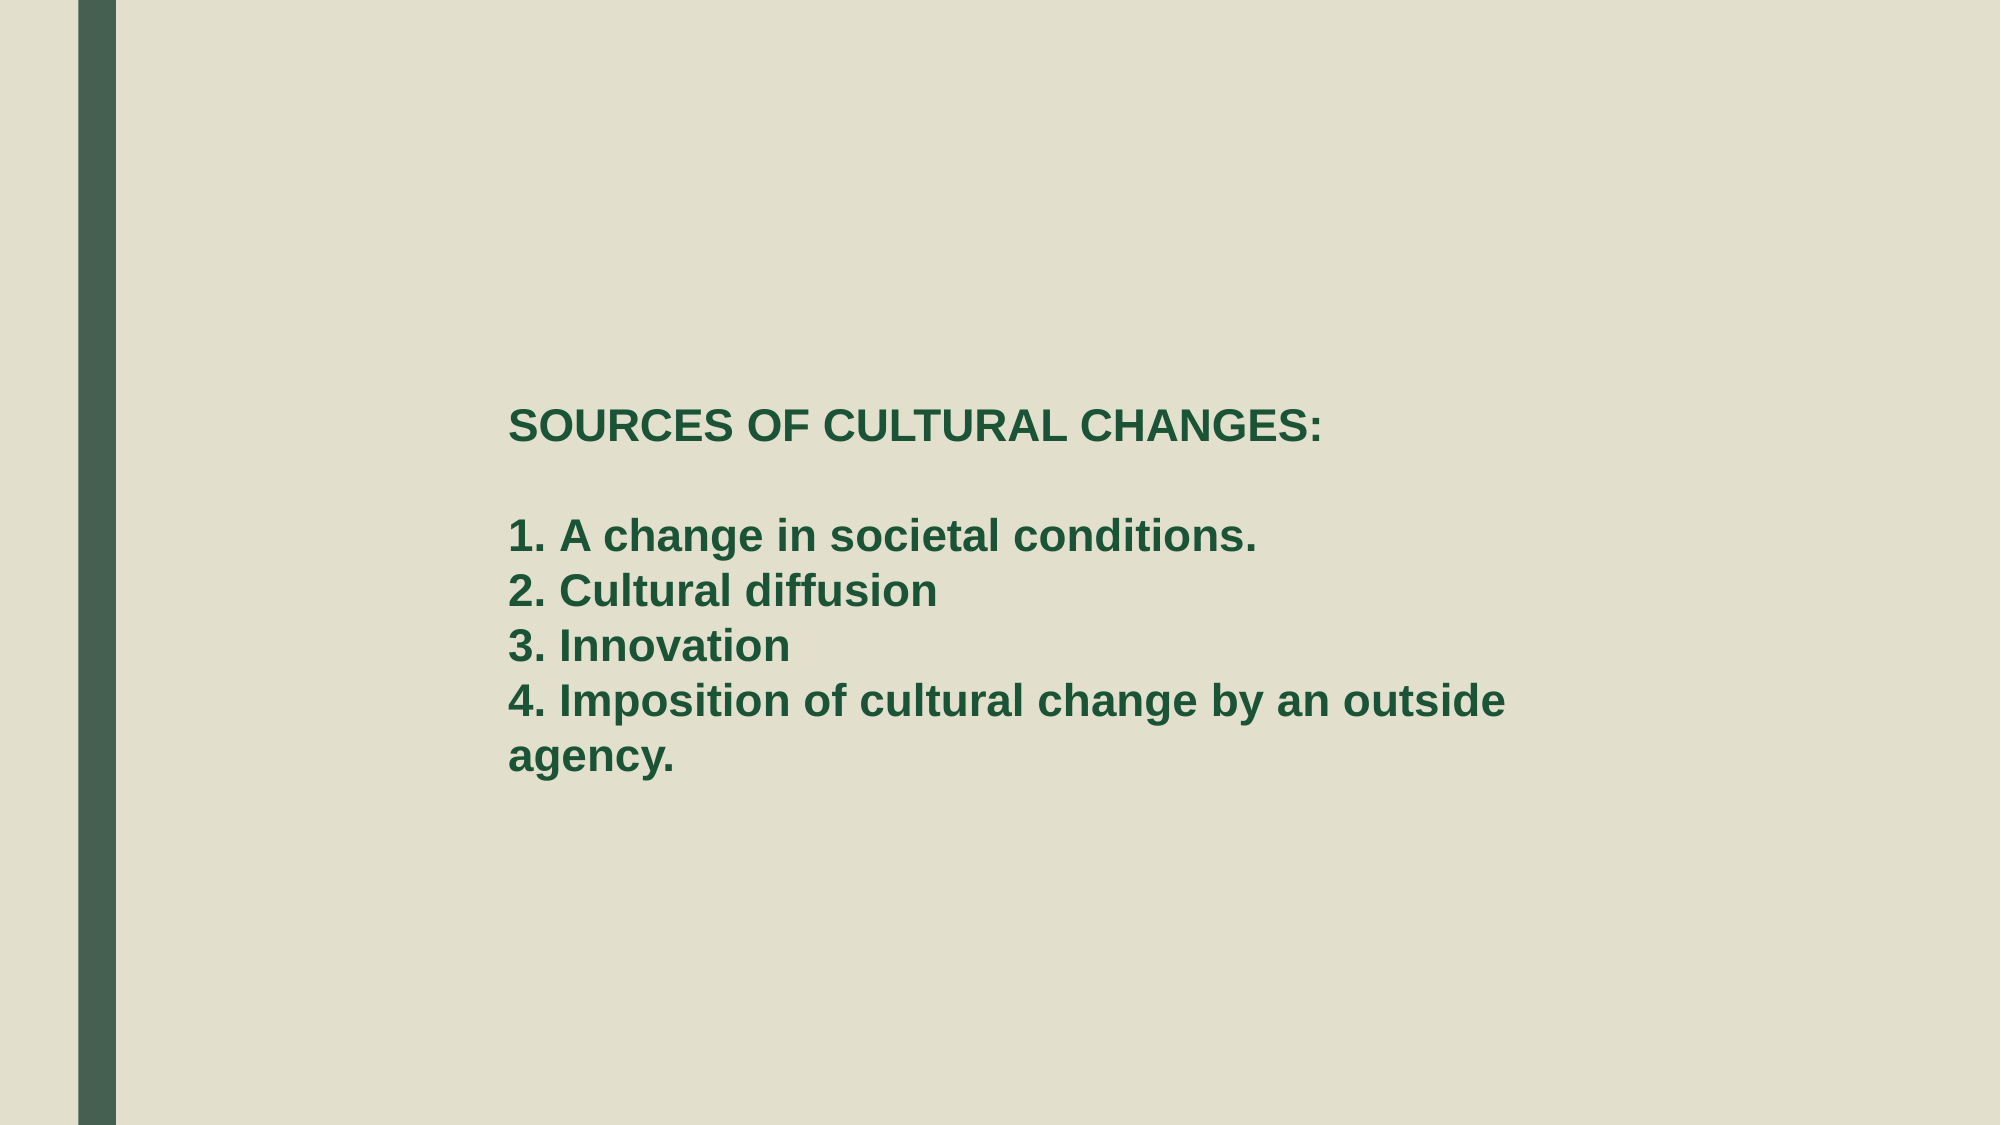

SOURCES OF CULTURAL CHANGES:

 A change in societal conditions.
 Cultural diffusion
 Innovation
 Imposition of cultural change by an outside agency.